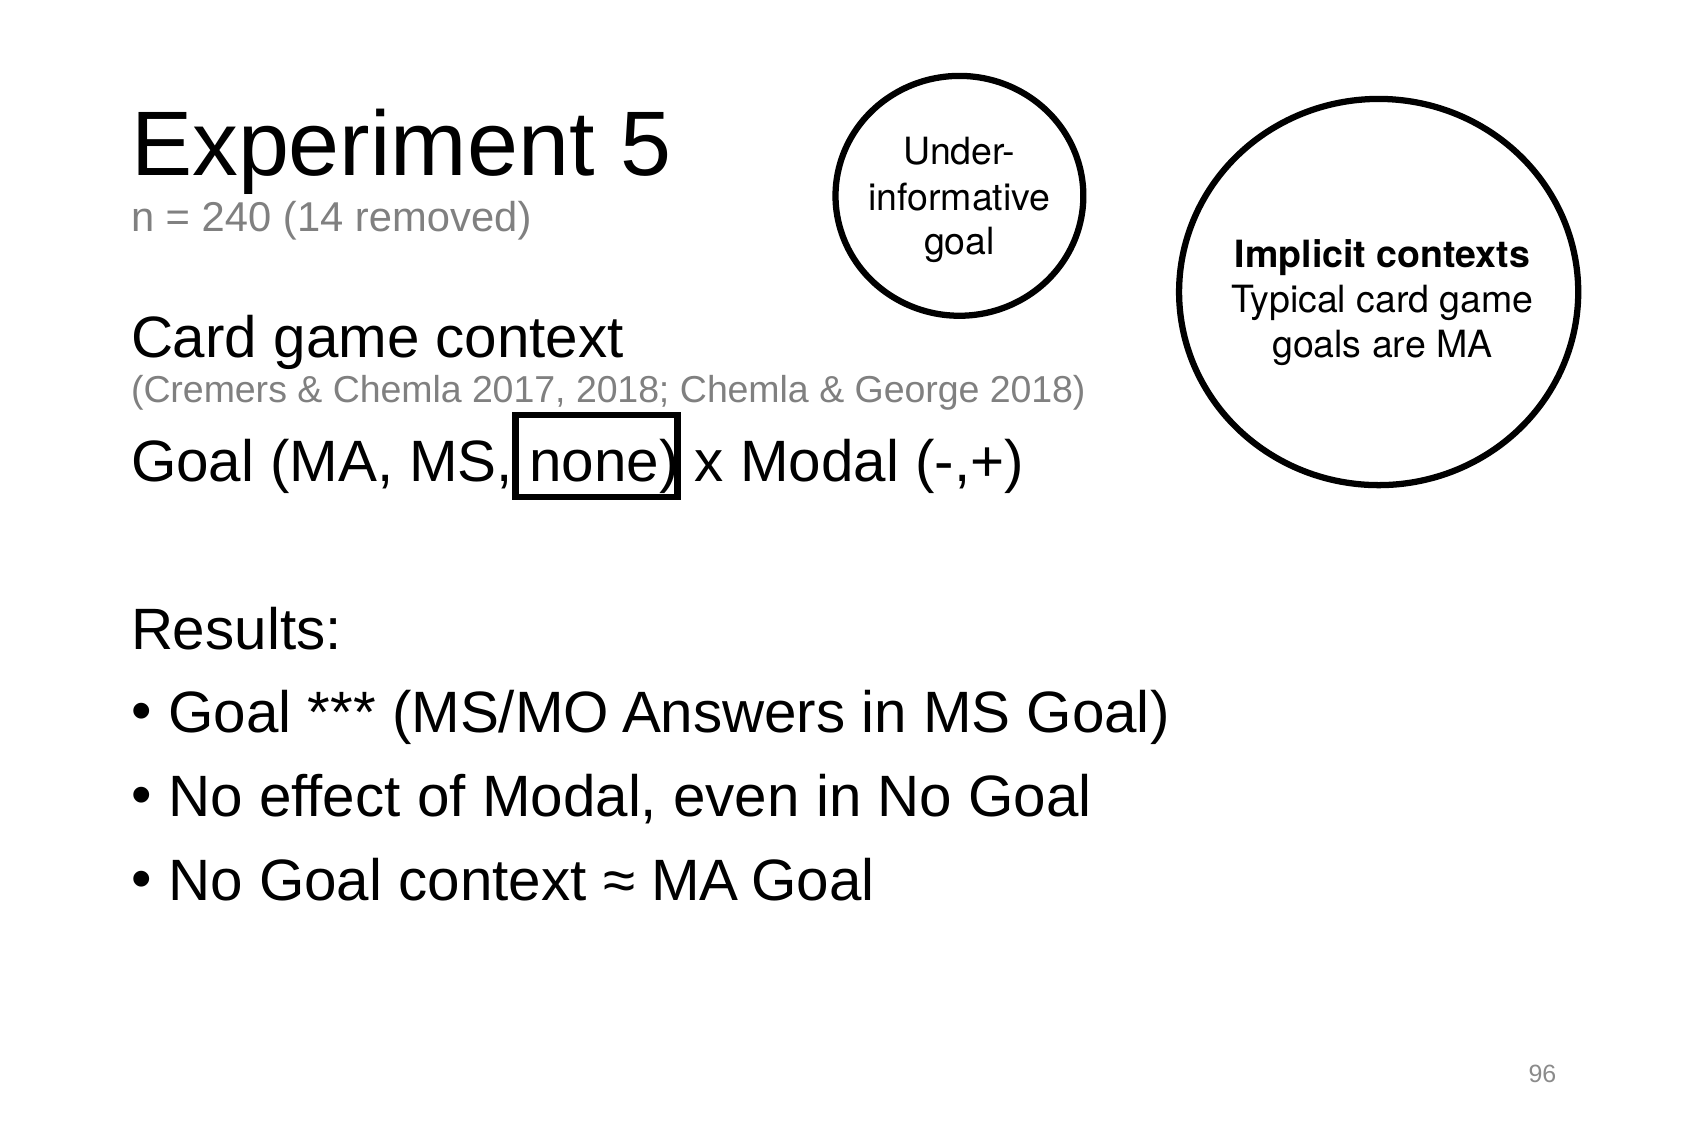

# Experiment 5 n = 240 (14 removed)

Under-informative
goal

Implicit contexts
Typical card game goals are MA
Card game context
(Cremers & Chemla 2017, 2018; Chemla & George 2018)
Goal (MA, MS, none) x Modal (-,+)

Results:
Goal *** (MS/MO Answers in MS Goal)
No effect of Modal, even in No Goal
No Goal context ≈ MA Goal

96